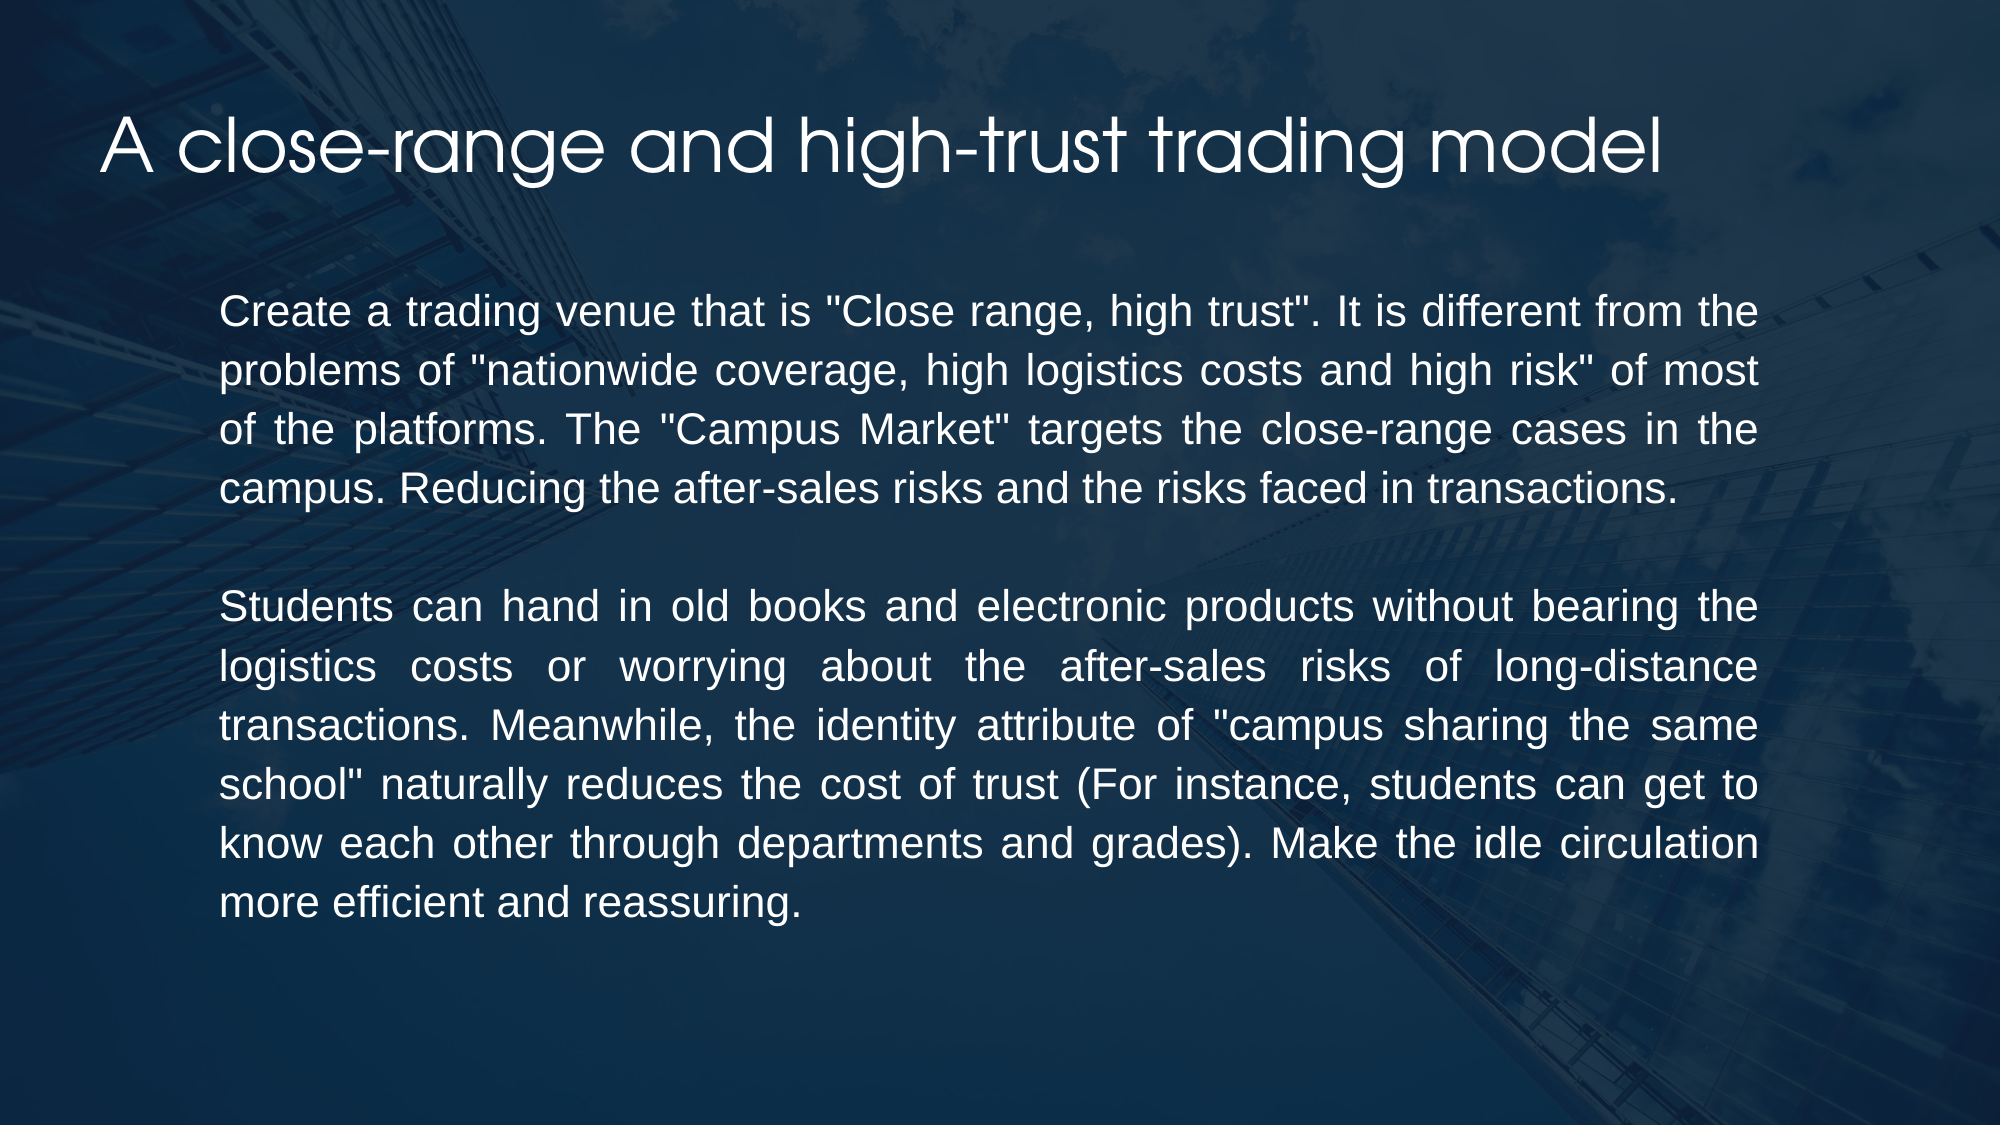

A close-range and high-trust trading model
Create a trading venue that is "Close range, high trust". It is different from the problems of "nationwide coverage, high logistics costs and high risk" of most of the platforms. The "Campus Market" targets the close-range cases in the campus. Reducing the after-sales risks and the risks faced in transactions.

Students can hand in old books and electronic products without bearing the logistics costs or worrying about the after-sales risks of long-distance transactions. Meanwhile, the identity attribute of "campus sharing the same school" naturally reduces the cost of trust (For instance, students can get to know each other through departments and grades). Make the idle circulation more efficient and reassuring.